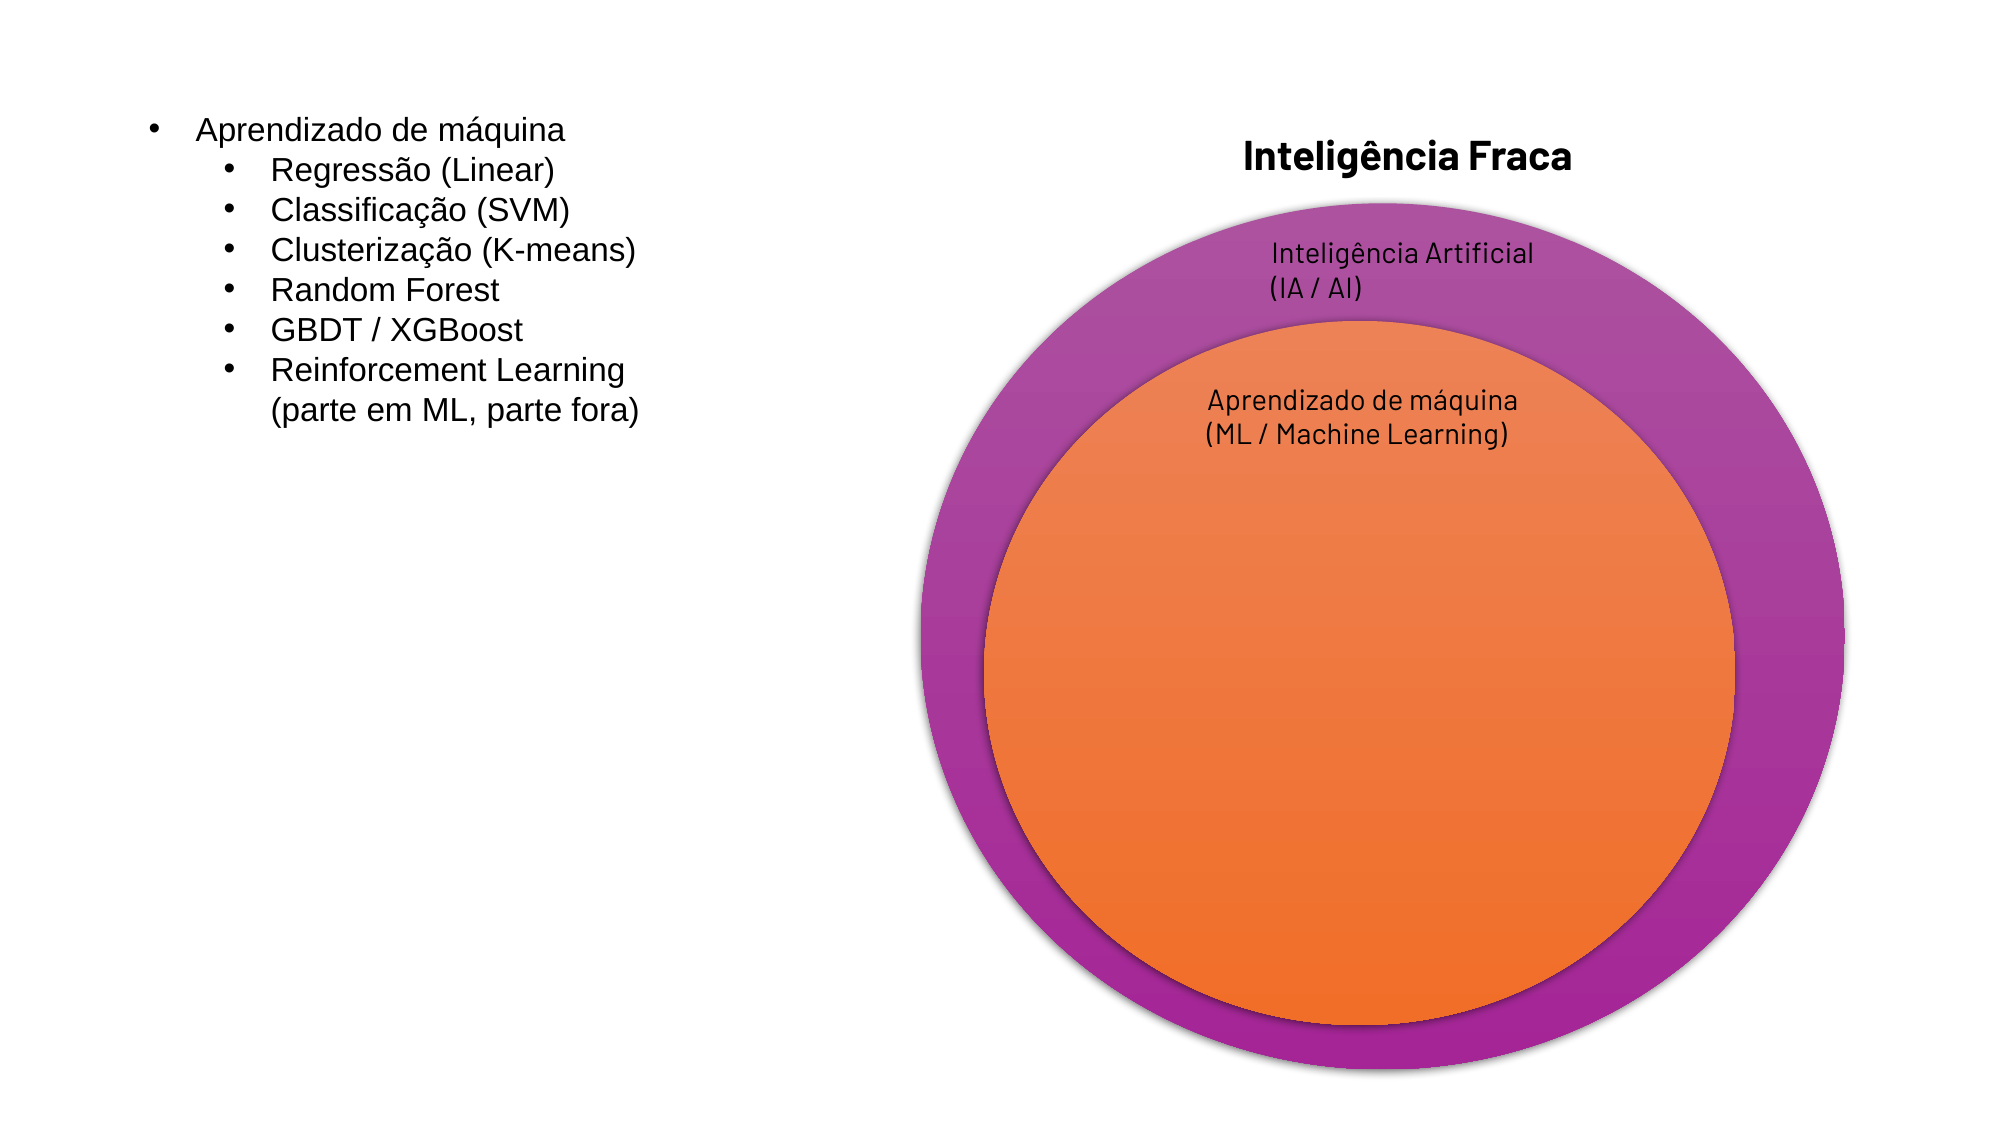

Aprendizado de máquina
Regressão (Linear)
Classificação (SVM)
Clusterização (K-means)
Random Forest
GBDT / XGBoost
Reinforcement Learning (parte em ML, parte fora)
Inteligência Fraca

Inteligência Artificial (IA / AI)

Aprendizado de máquina (ML / Machine Learning)